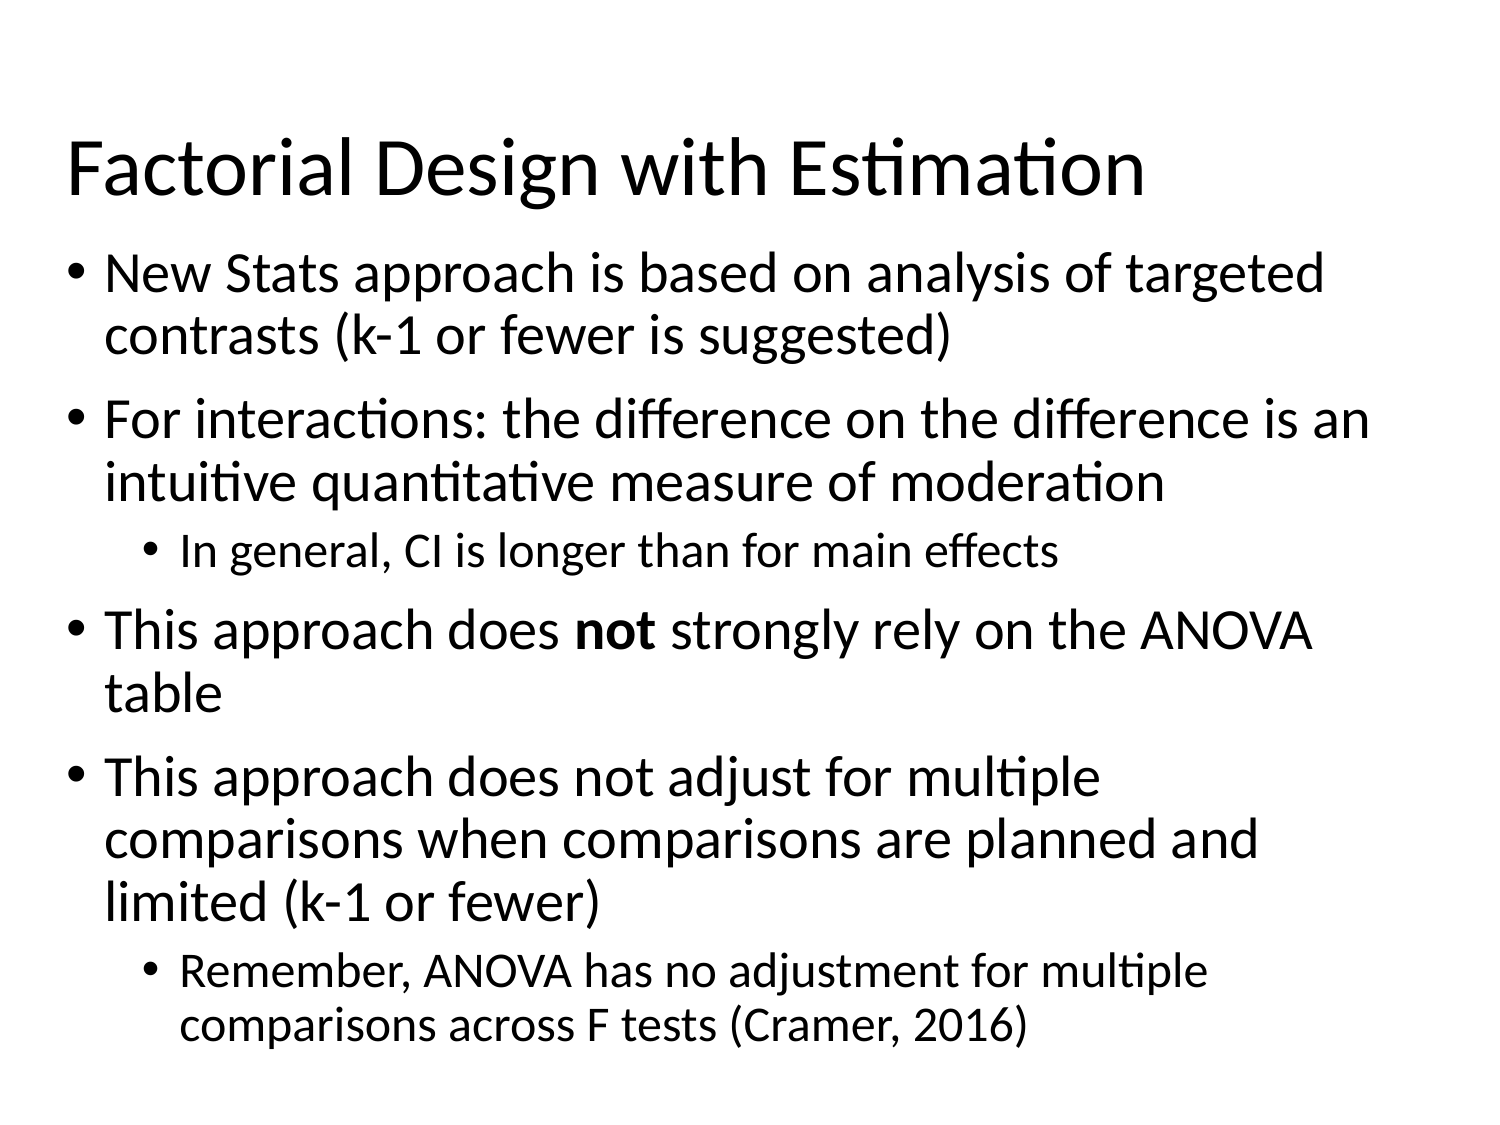

# Factorial Design with Estimation
New Stats approach is based on analysis of targeted contrasts (k-1 or fewer is suggested)
For interactions: the difference on the difference is an intuitive quantitative measure of moderation
In general, CI is longer than for main effects
This approach does not strongly rely on the ANOVA table
This approach does not adjust for multiple comparisons when comparisons are planned and limited (k-1 or fewer)
Remember, ANOVA has no adjustment for multiple comparisons across F tests (Cramer, 2016)